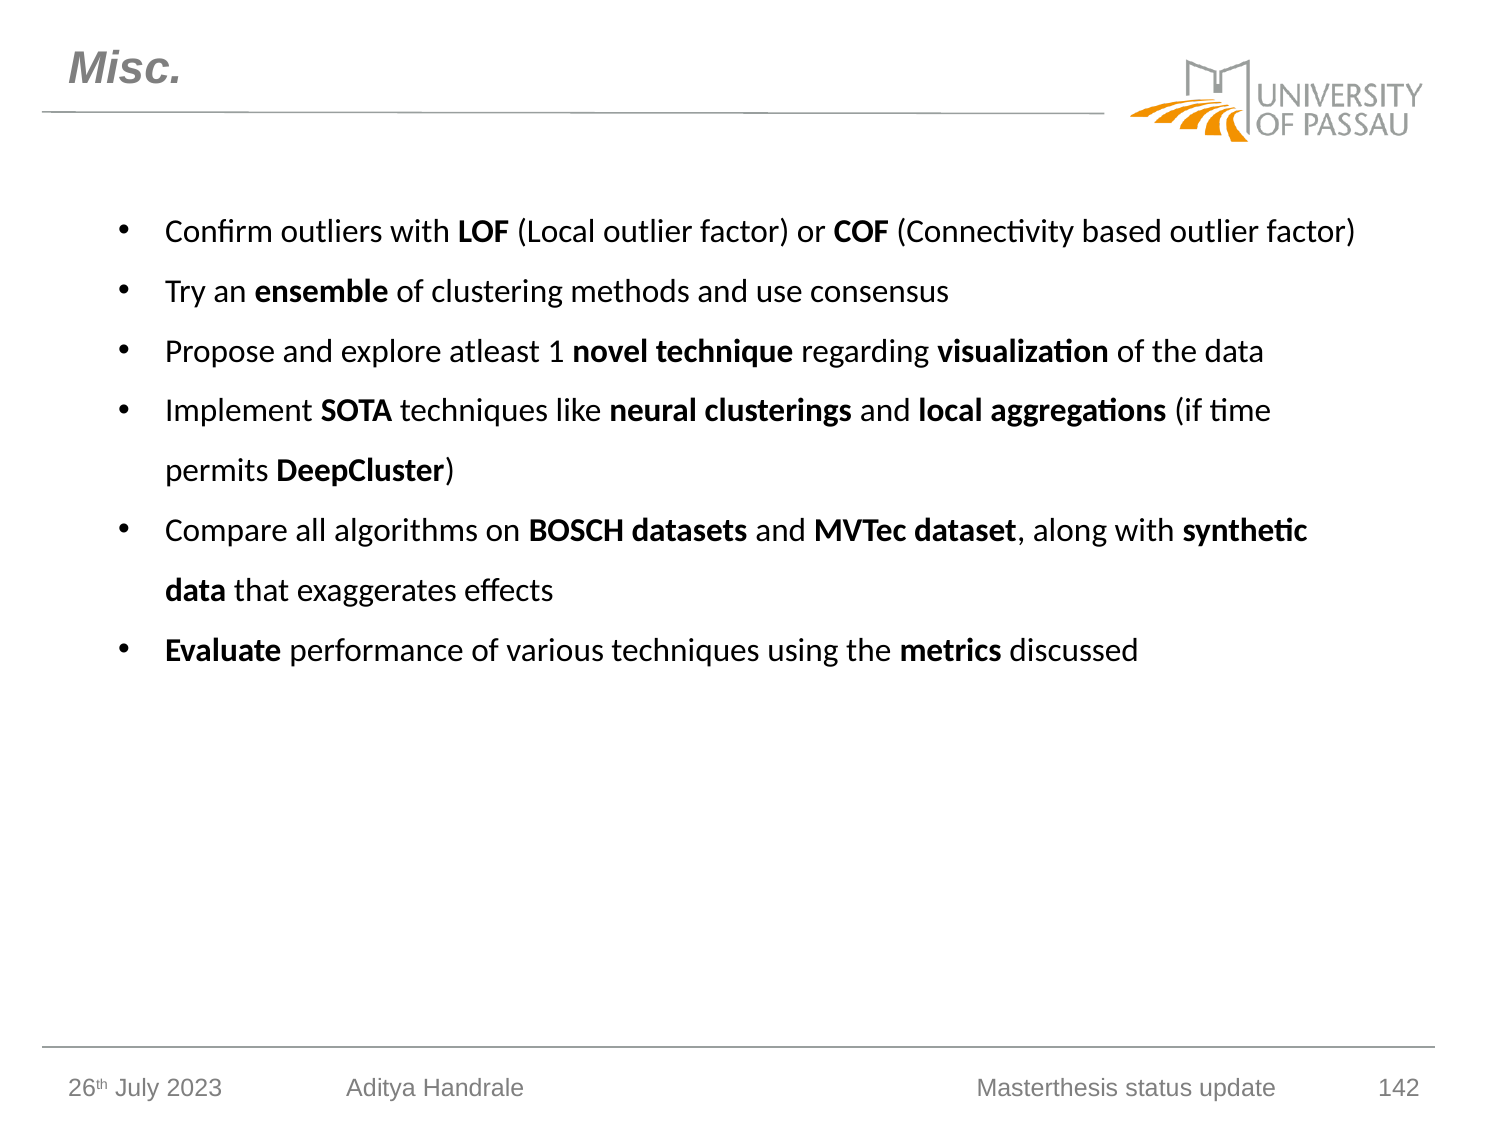

# Misc.
Confirm outliers with LOF (Local outlier factor) or COF (Connectivity based outlier factor)
Try an ensemble of clustering methods and use consensus
Propose and explore atleast 1 novel technique regarding visualization of the data
Implement SOTA techniques like neural clusterings and local aggregations (if time permits DeepCluster)
Compare all algorithms on BOSCH datasets and MVTec dataset, along with synthetic data that exaggerates effects
Evaluate performance of various techniques using the metrics discussed

26th July 2023
Aditya Handrale
Masterthesis status update
142